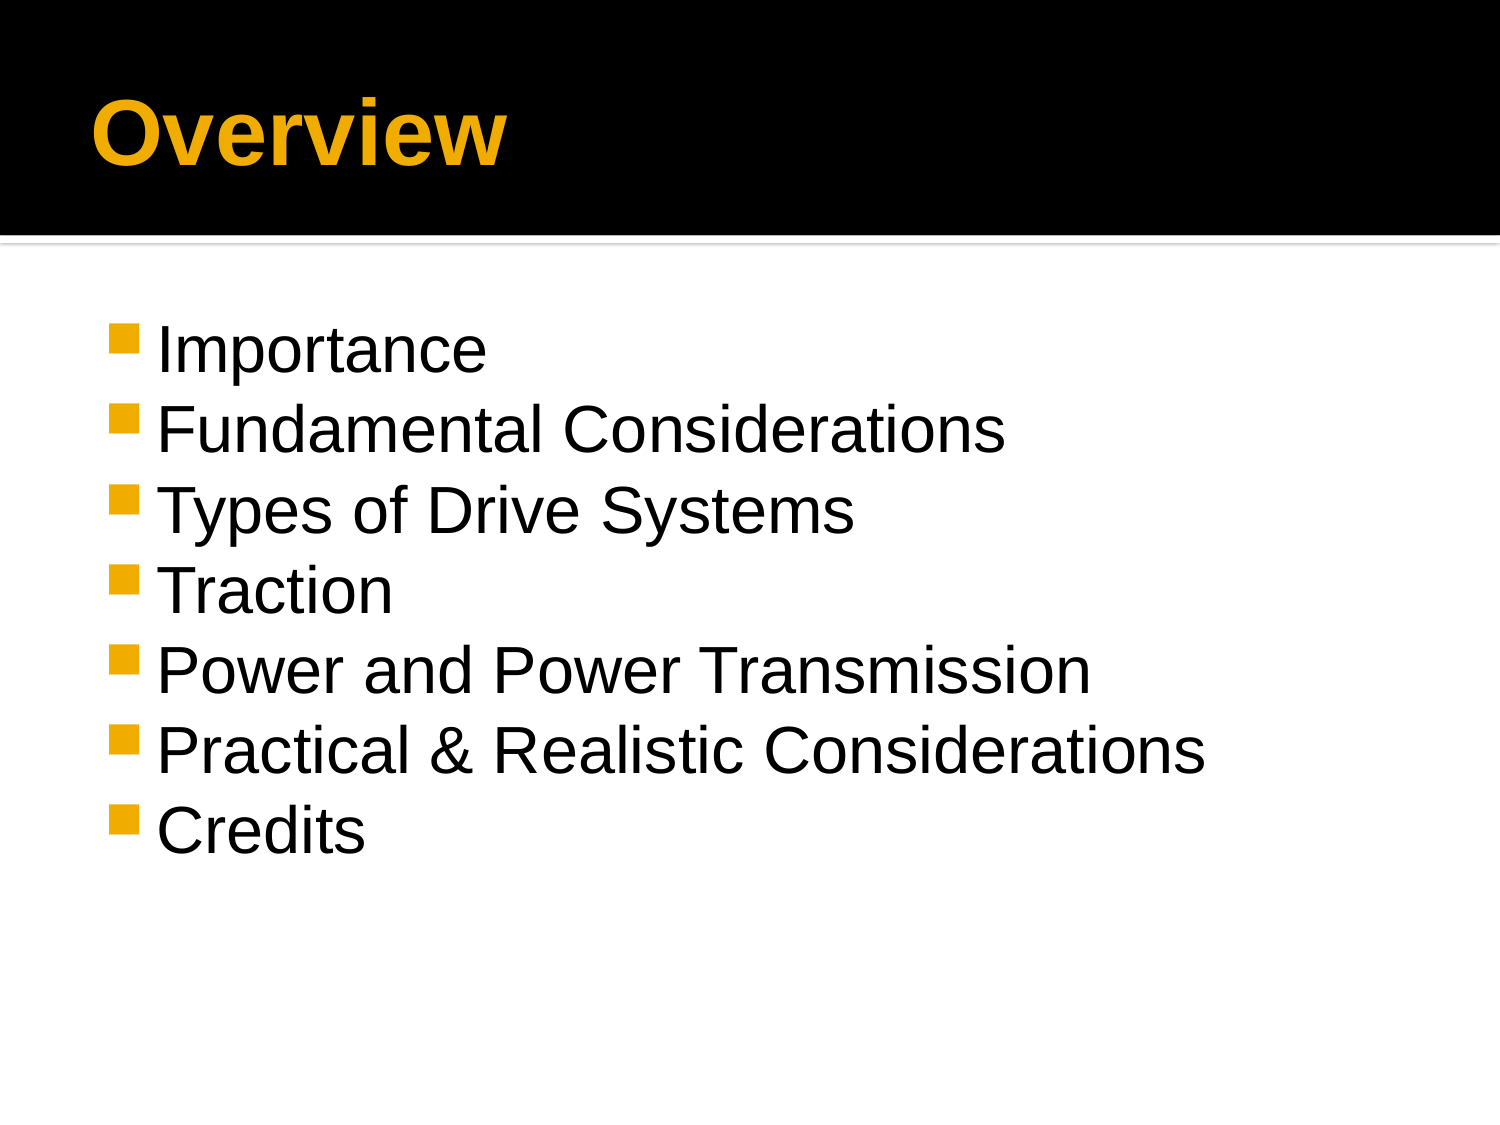

# Overview
Importance
Fundamental Considerations
Types of Drive Systems
Traction
Power and Power Transmission
Practical & Realistic Considerations
Credits